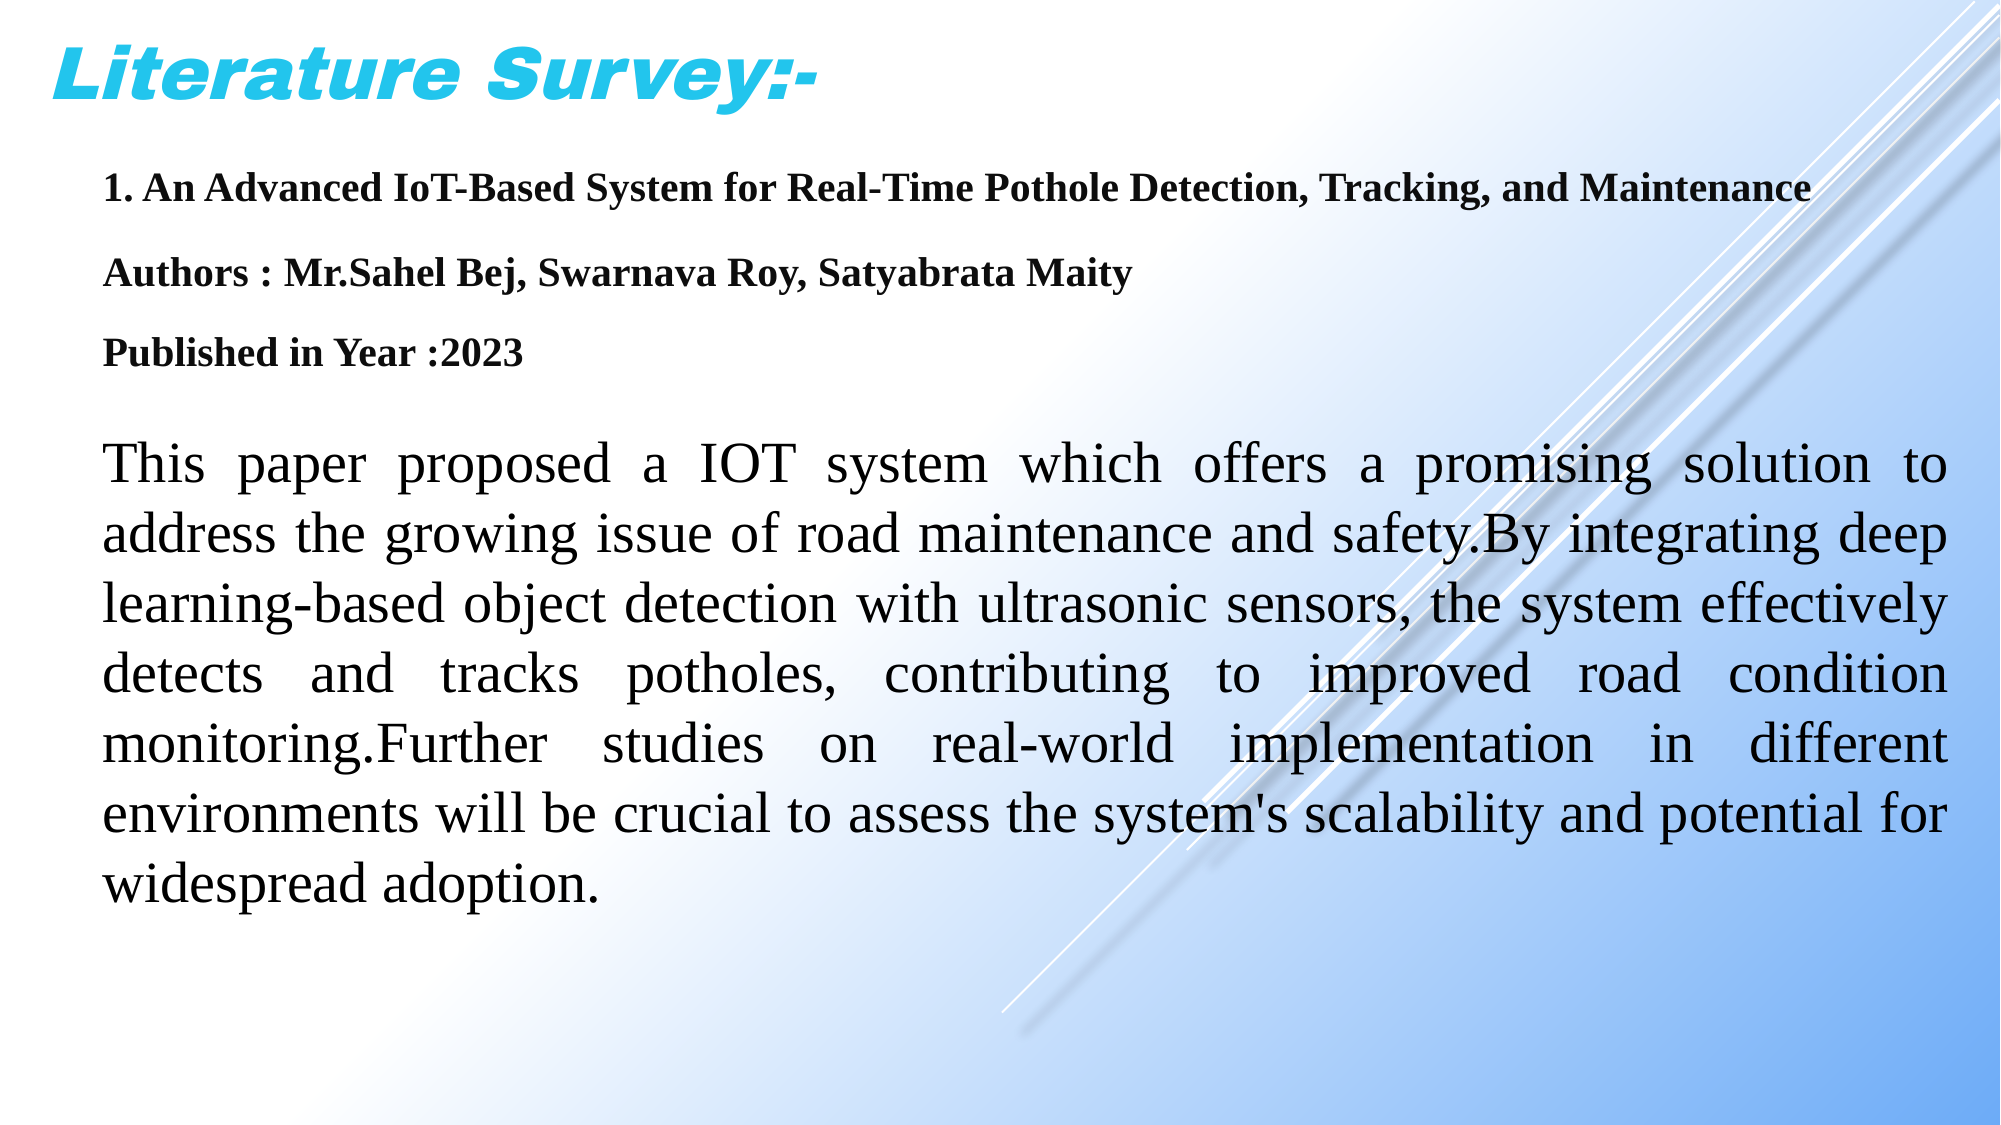

Literature Survey:-
1. An Advanced IoT-Based System for Real-Time Pothole Detection, Tracking, and Maintenance

Authors : Mr.Sahel Bej, Swarnava Roy, Satyabrata Maity

Published in Year :2023

This paper proposed a IOT system which offers a promising solution to address the growing issue of road maintenance and safety.By integrating deep learning-based object detection with ultrasonic sensors, the system effectively detects and tracks potholes, contributing to improved road condition monitoring.Further studies on real-world implementation in different environments will be crucial to assess the system's scalability and potential for widespread adoption.